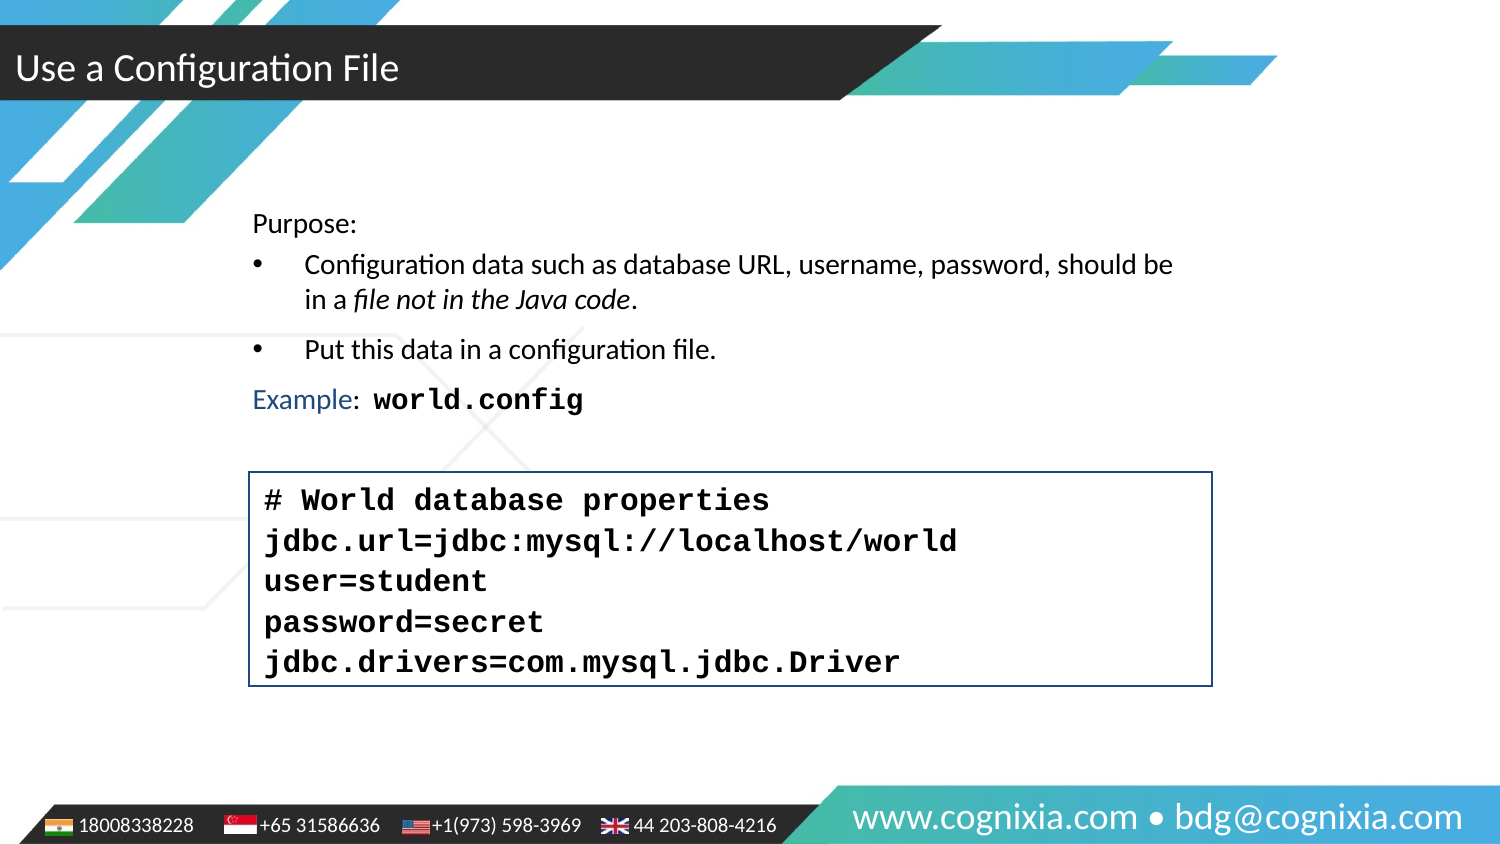

Use a Configuration File
Purpose:
Configuration data such as database URL, username, password, should be in a file not in the Java code.
Put this data in a configuration file.
Example:  world.config
# World database properties
jdbc.url=jdbc:mysql://localhost/world
user=student
password=secret
jdbc.drivers=com.mysql.jdbc.Driver